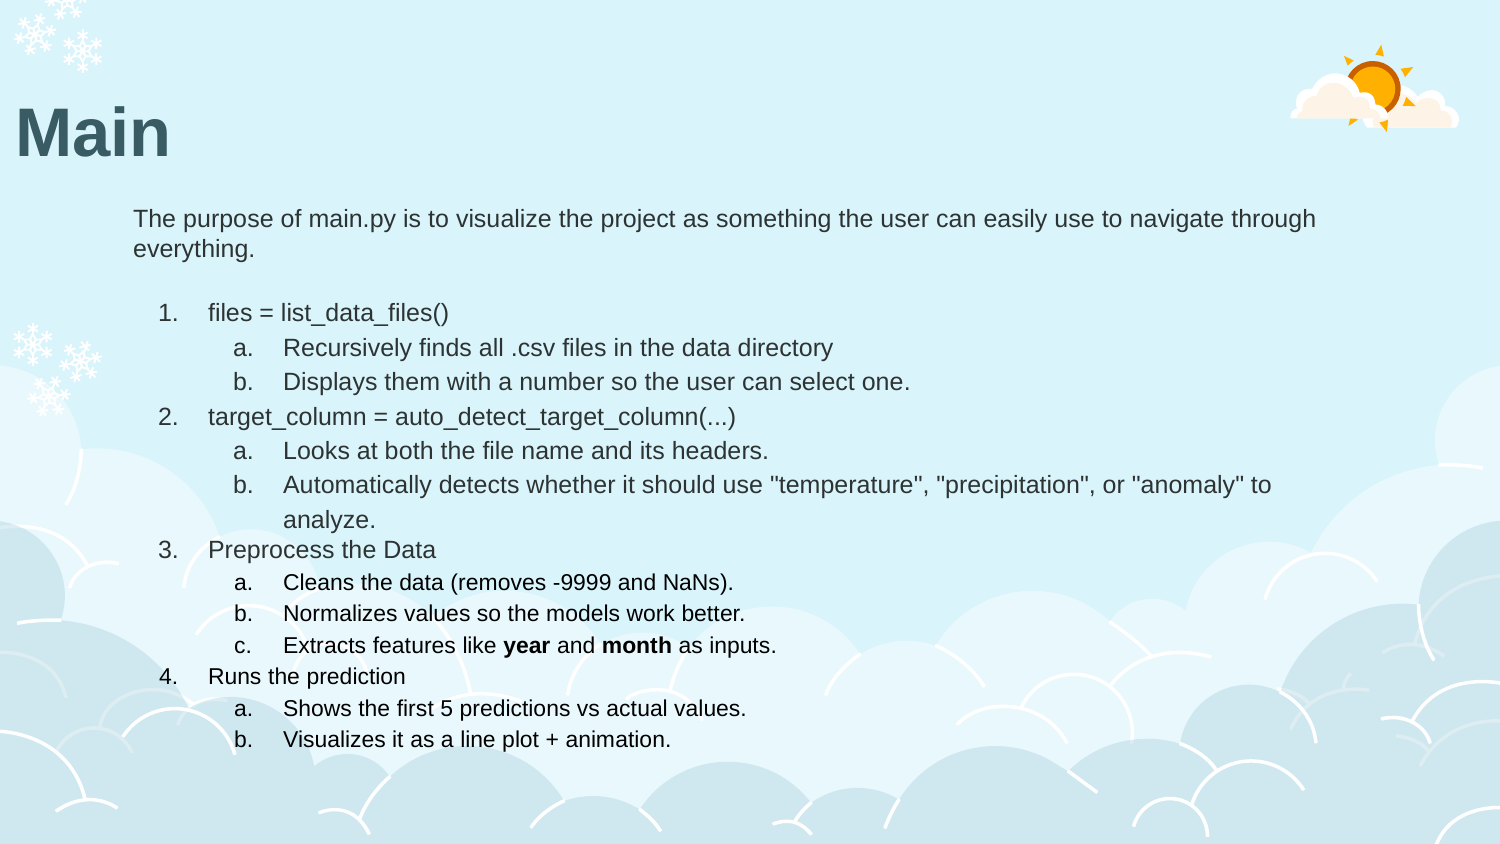

# Main
The purpose of main.py is to visualize the project as something the user can easily use to navigate through everything.

files = list_data_files()
Recursively finds all .csv files in the data directory
Displays them with a number so the user can select one.
target_column = auto_detect_target_column(...)
Looks at both the file name and its headers.
Automatically detects whether it should use "temperature", "precipitation", or "anomaly" to analyze.
Preprocess the Data
Cleans the data (removes -9999 and NaNs).
Normalizes values so the models work better.
Extracts features like year and month as inputs.
Runs the prediction
Shows the first 5 predictions vs actual values.
Visualizes it as a line plot + animation.